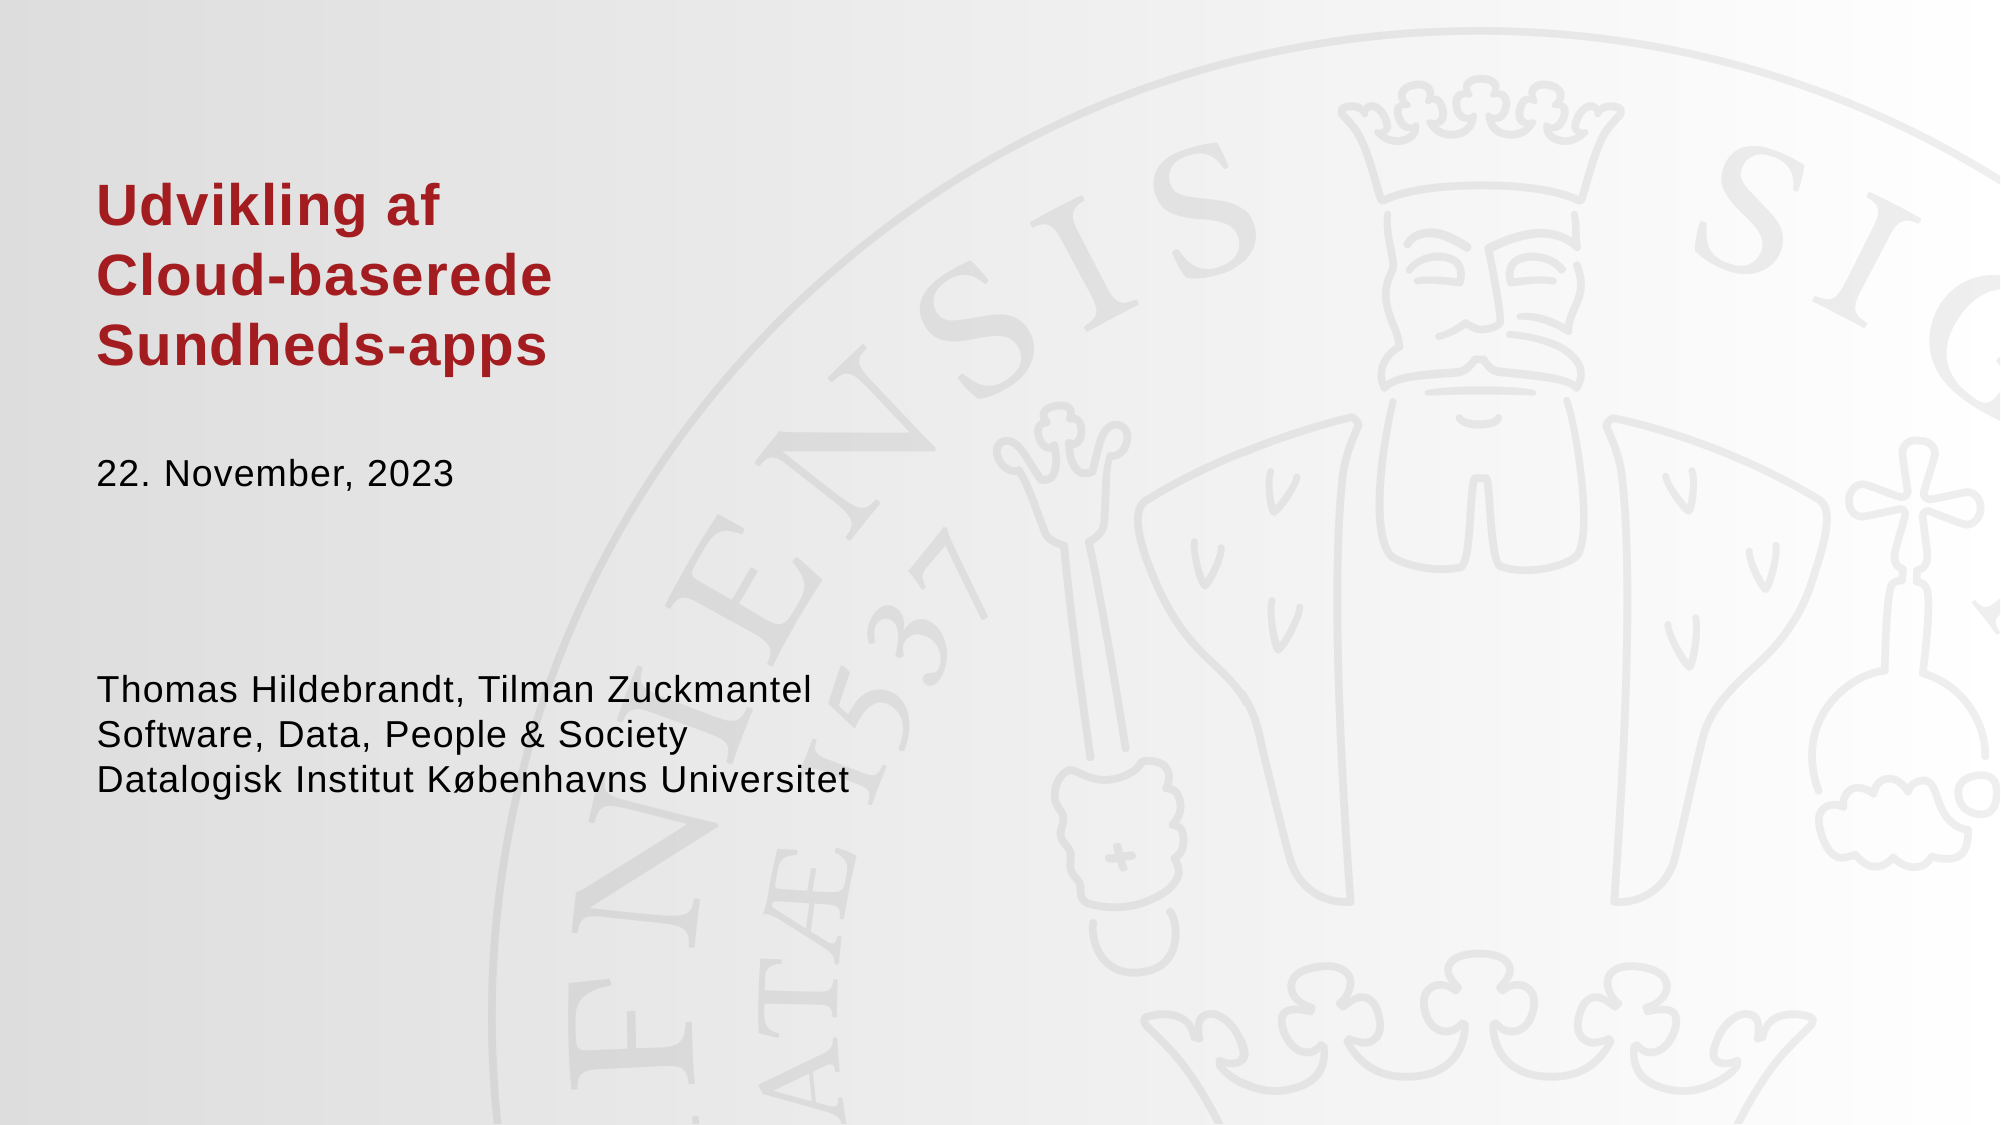

22-11-2023
1
#
Udvikling af
Cloud-baserede
Sundheds-apps

22. November, 2023

Thomas Hildebrandt, Tilman Zuckmantel
Software, Data, People & Society
Datalogisk Institut Københavns Universitet